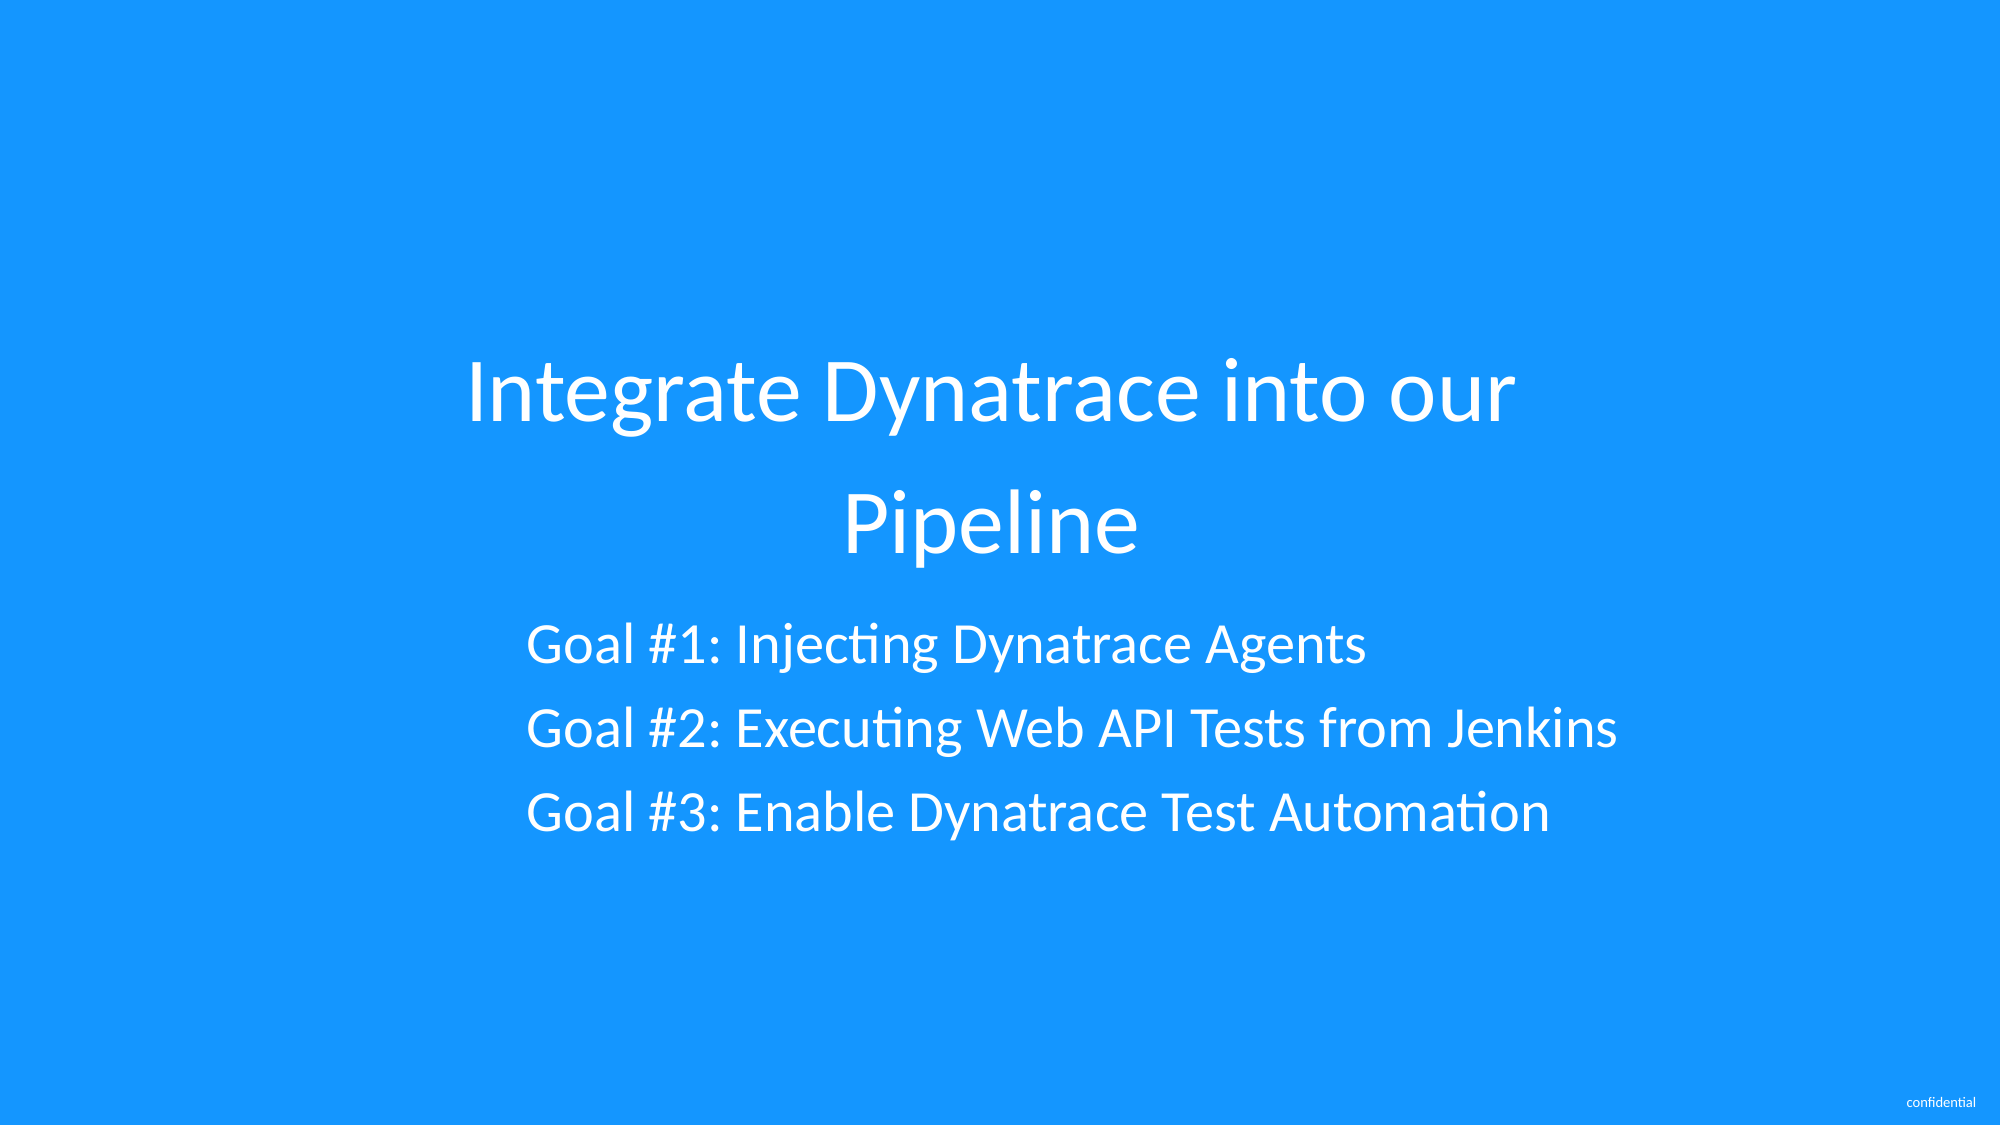

# Integrate Dynatrace into our Pipeline
Goal #1: Injecting Dynatrace Agents
Goal #2: Executing Web API Tests from Jenkins
Goal #3: Enable Dynatrace Test Automation